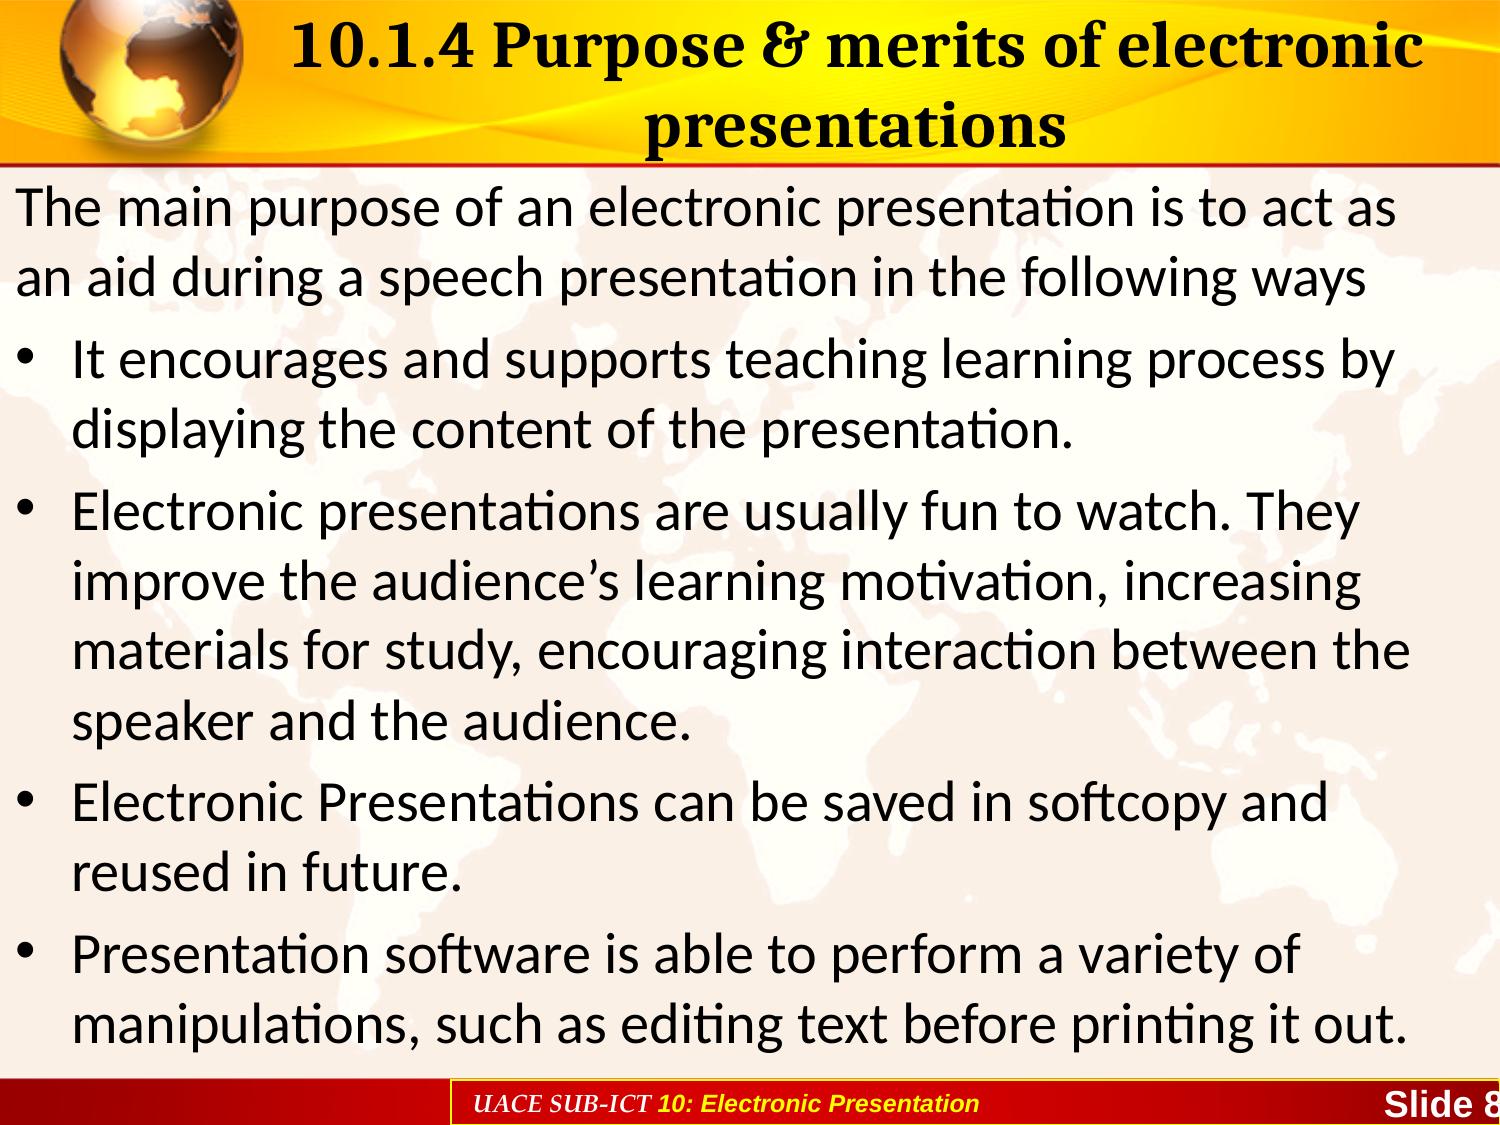

# 10.1.4 Purpose & merits of electronic presentations
The main purpose of an electronic presentation is to act as an aid during a speech presentation in the following ways
It encourages and supports teaching learning process by displaying the content of the presentation.
Electronic presentations are usually fun to watch. They improve the audience’s learning motivation, increasing materials for study, encouraging interaction between the speaker and the audience.
Electronic Presentations can be saved in softcopy and reused in future.
Presentation software is able to perform a variety of manipulations, such as editing text before printing it out.